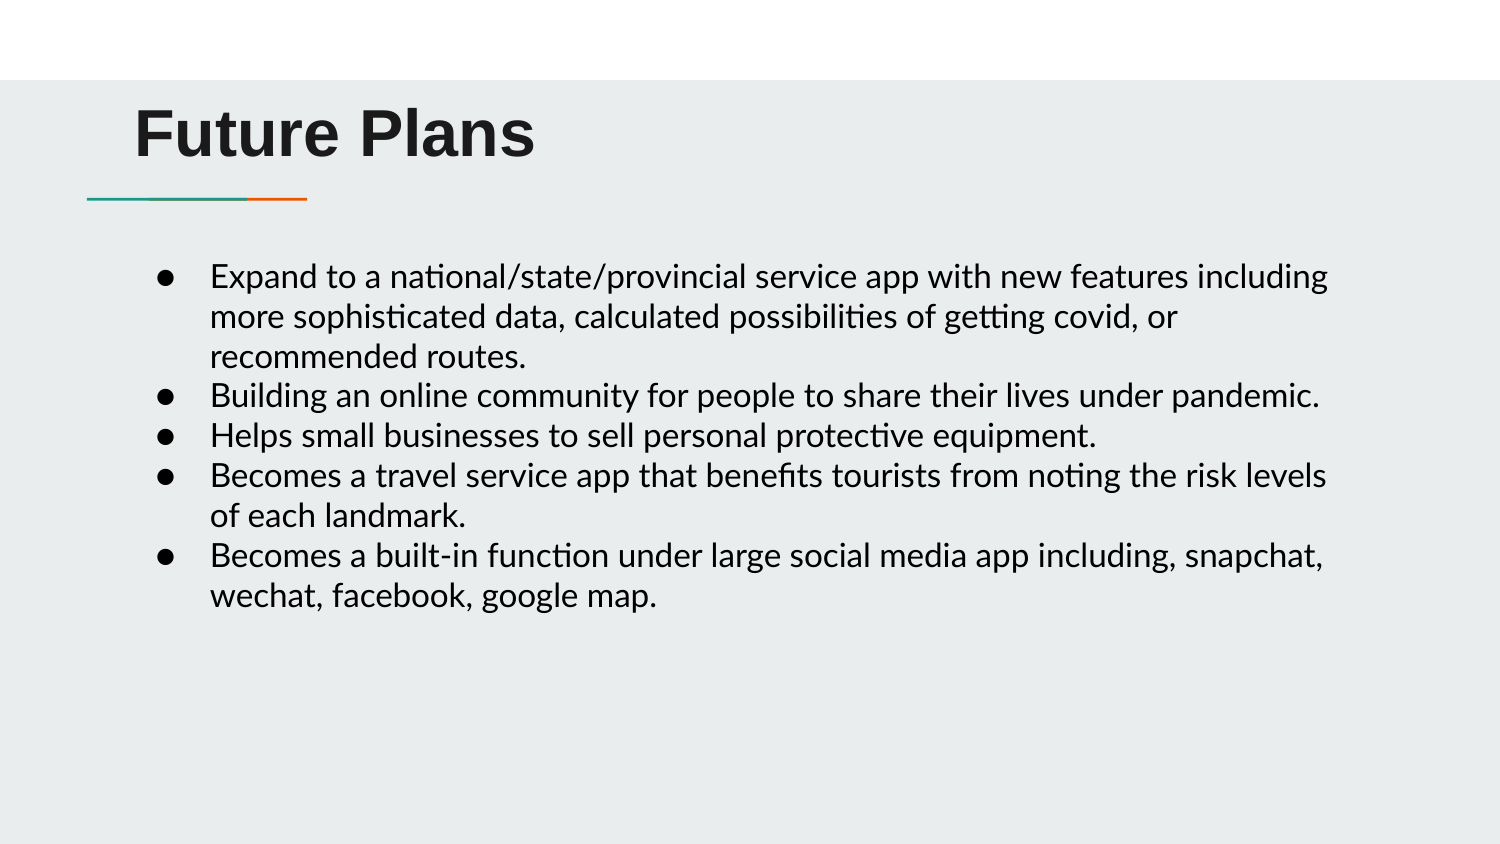

# Future Plans
Expand to a national/state/provincial service app with new features including more sophisticated data, calculated possibilities of getting covid, or recommended routes.
Building an online community for people to share their lives under pandemic.
Helps small businesses to sell personal protective equipment.
Becomes a travel service app that benefits tourists from noting the risk levels of each landmark.
Becomes a built-in function under large social media app including, snapchat, wechat, facebook, google map.